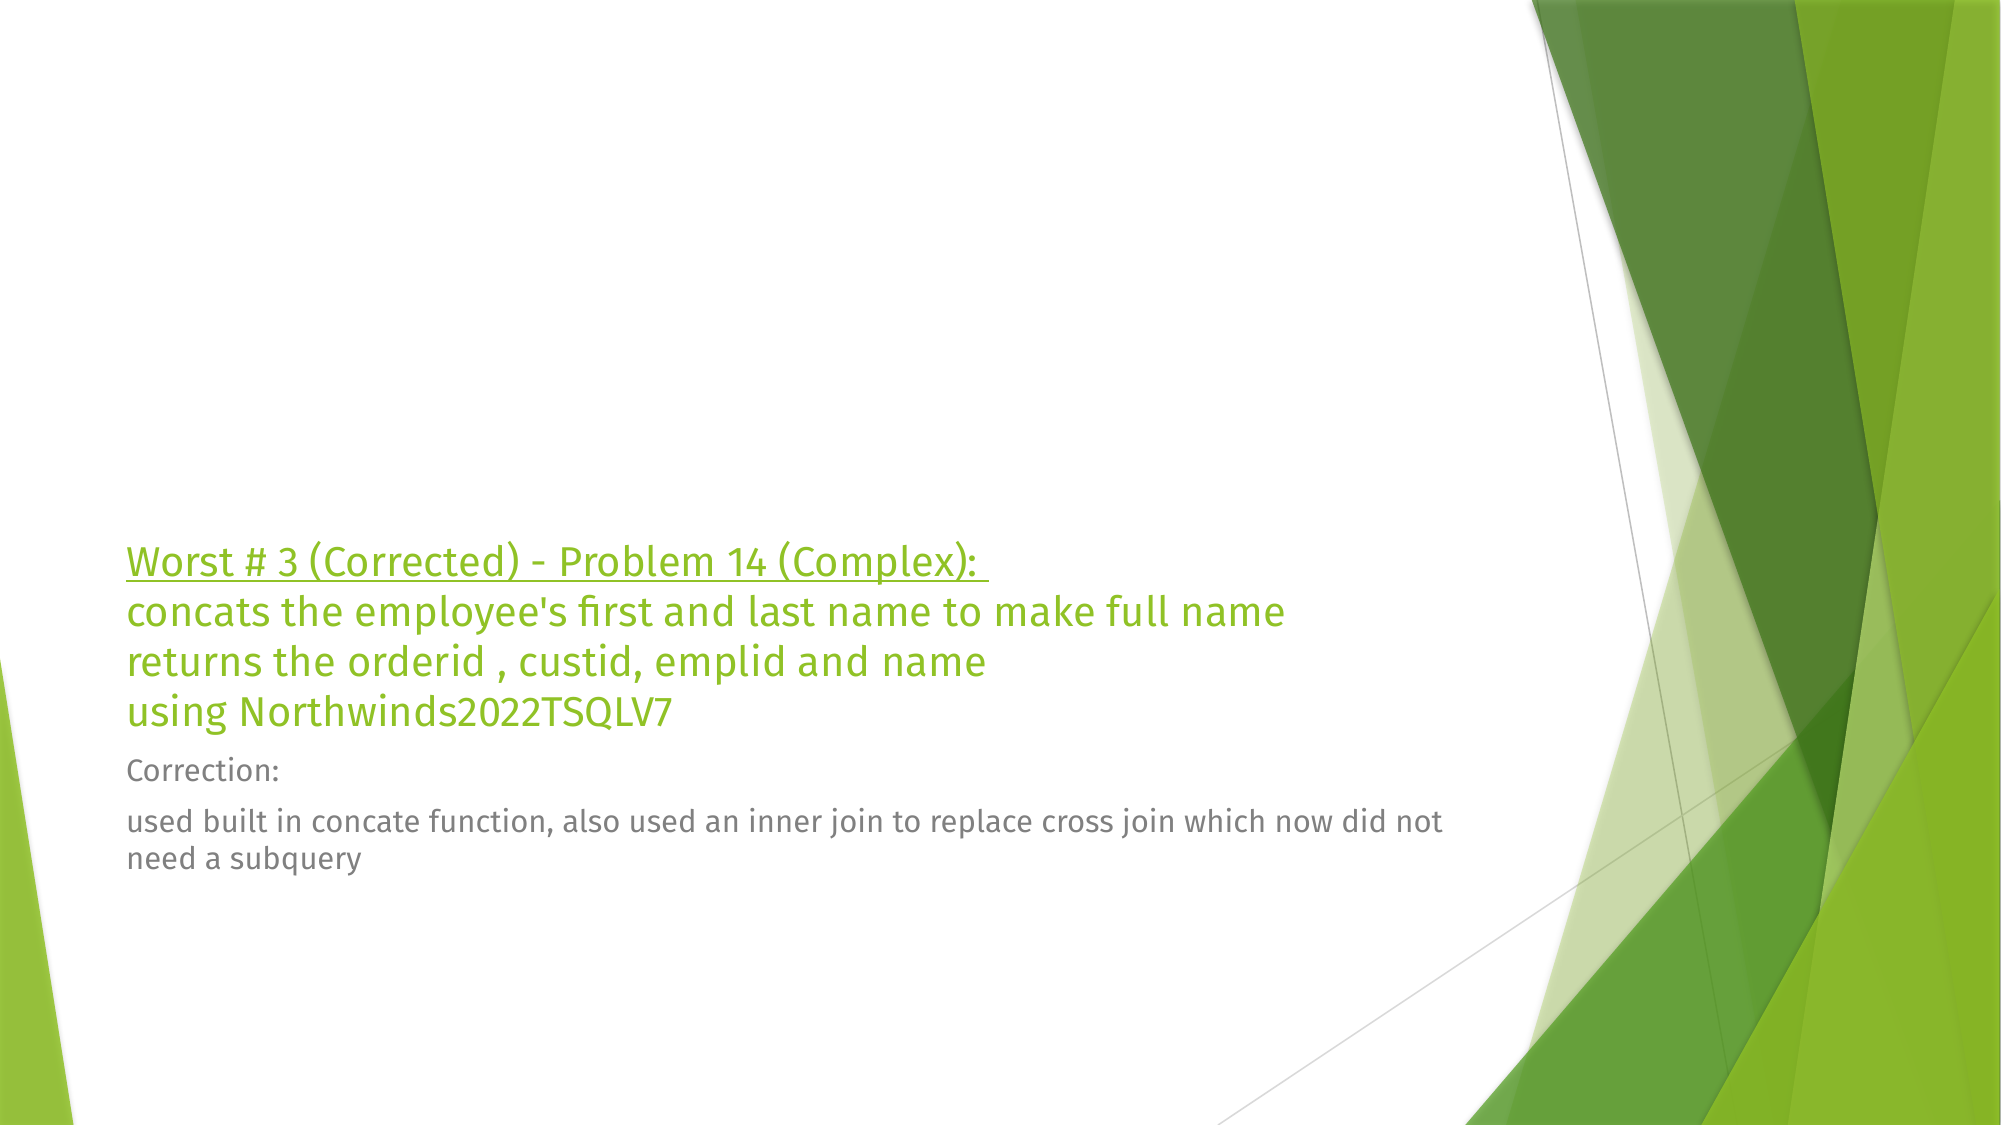

# Worst # 3 (Corrected) - Problem 14 (Complex): concats the employee's first and last name to make full name
returns the orderid , custid, emplid and name
using Northwinds2022TSQLV7
Correction:
used built in concate function, also used an inner join to replace cross join which now did not need a subquery